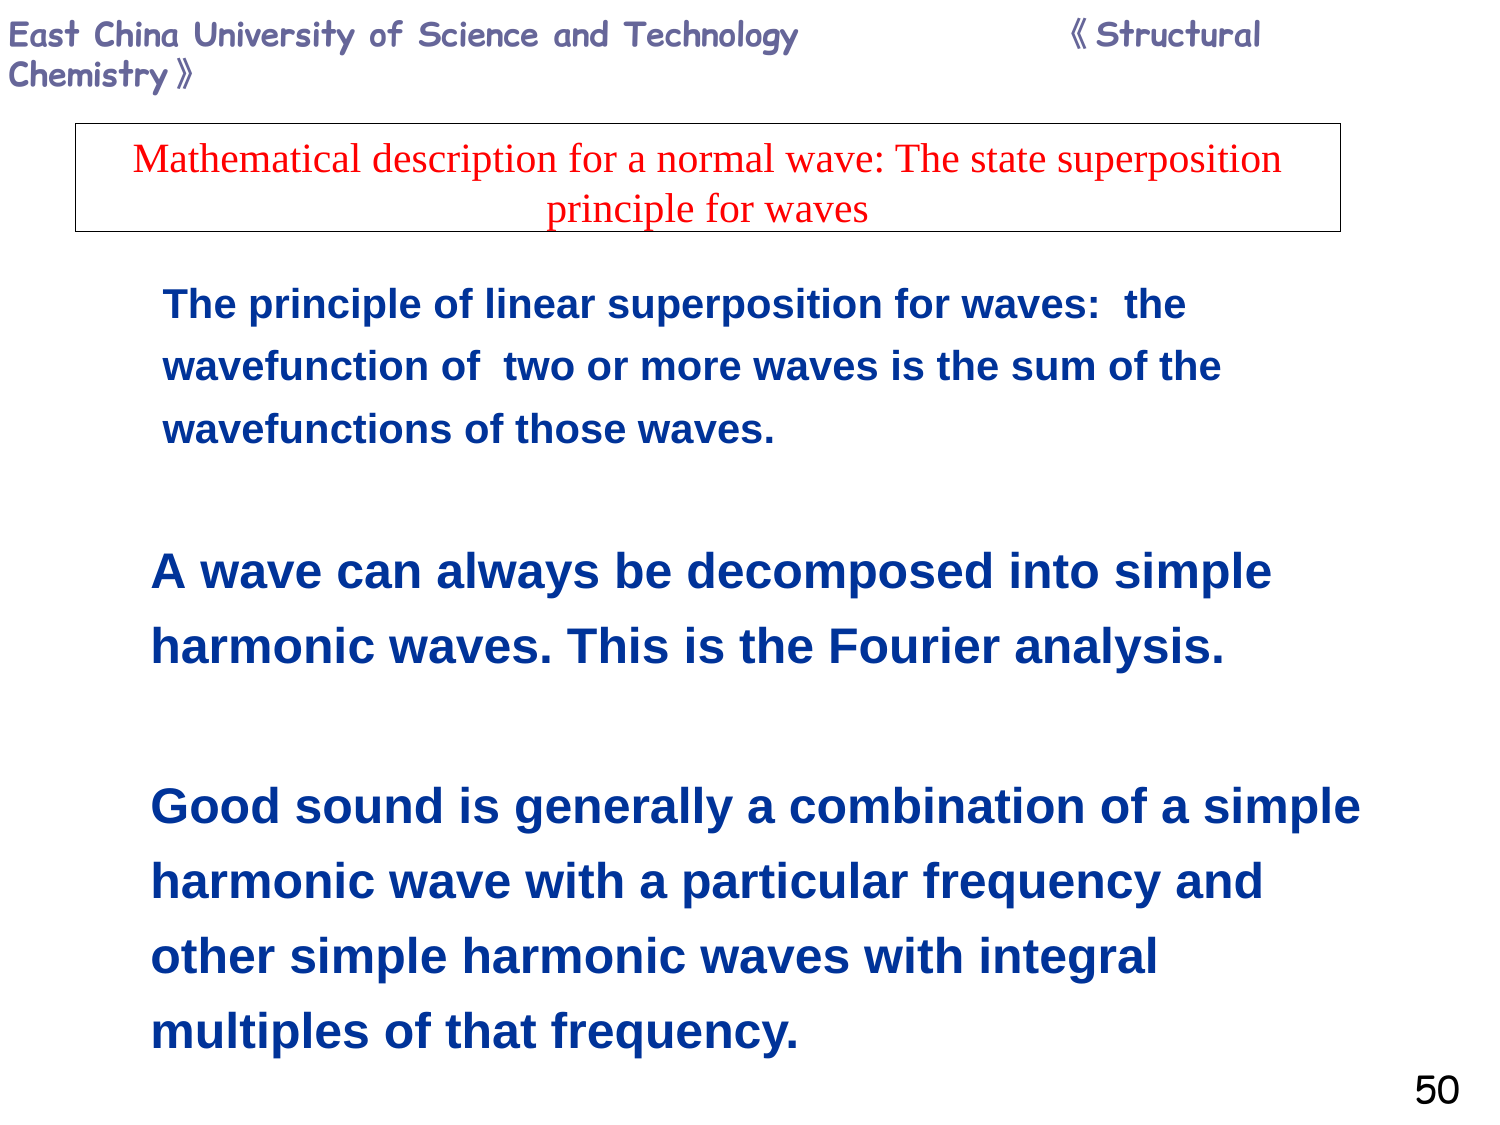

Mathematical description for a normal wave: The state superposition principle for waves
The principle of linear superposition for waves:  the wavefunction of  two or more waves is the sum of the wavefunctions of those waves.
A wave can always be decomposed into simple harmonic waves. This is the Fourier analysis.
Good sound is generally a combination of a simple harmonic wave with a particular frequency and other simple harmonic waves with integral multiples of that frequency.